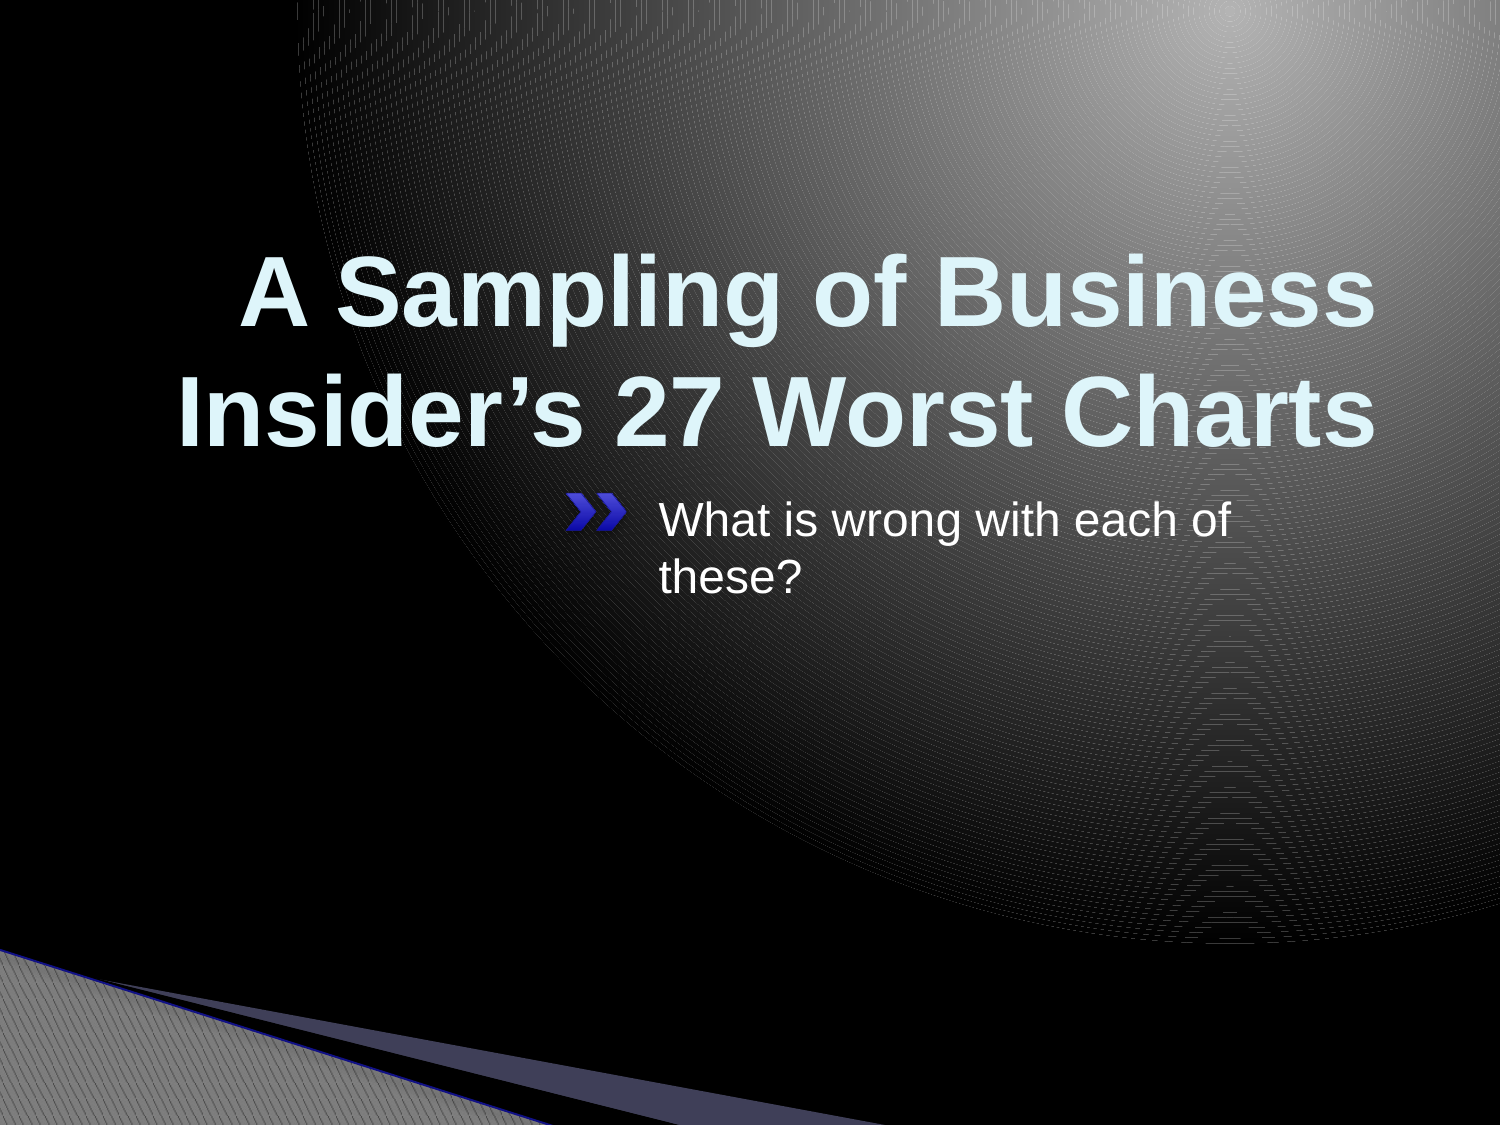

# A Sampling of Business Insider’s 27 Worst Charts
What is wrong with each of these?